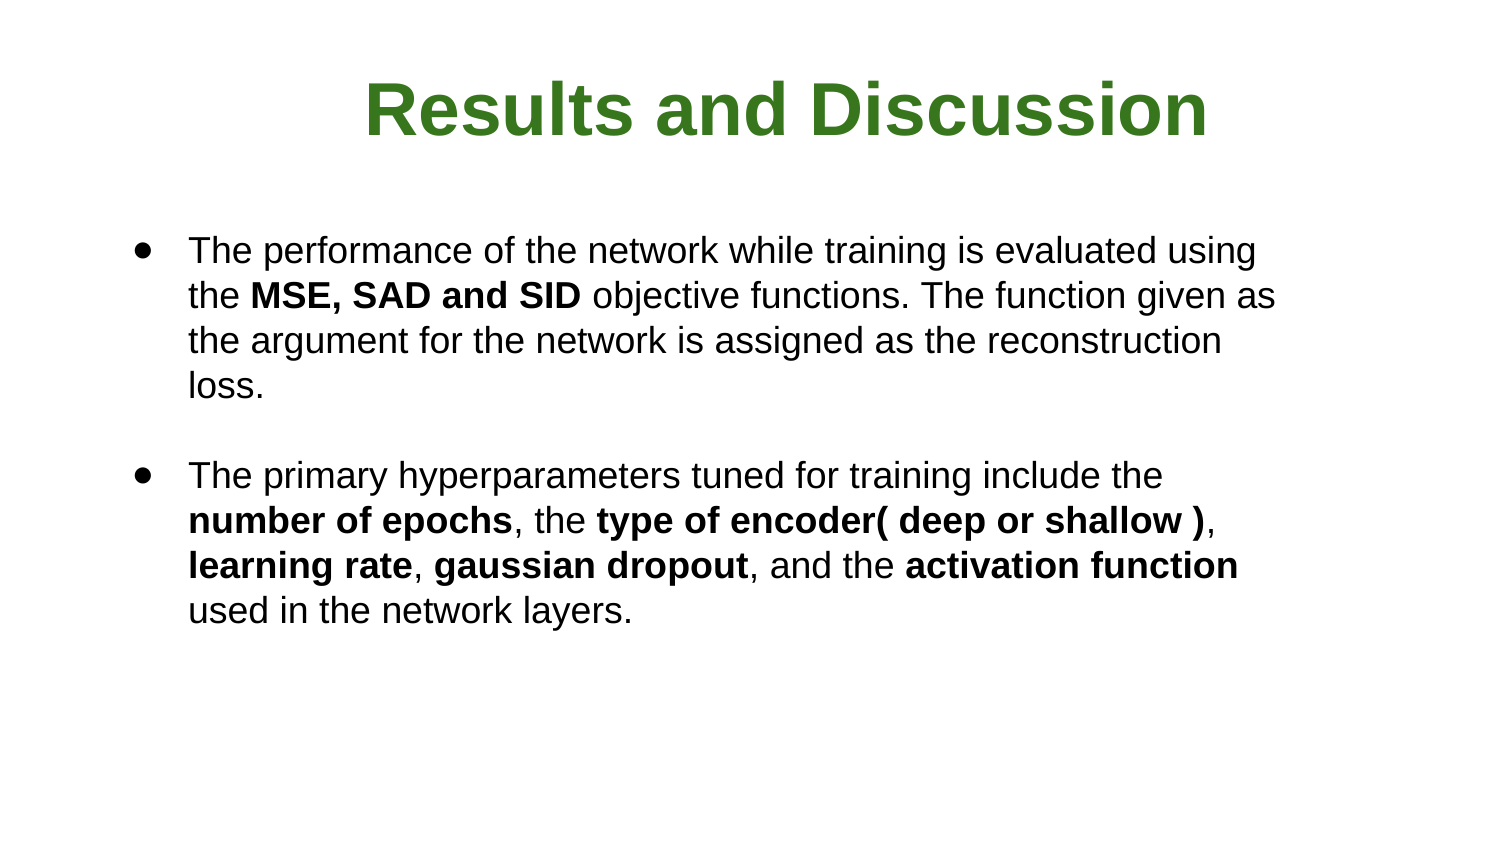

Results and Discussion
The performance of the network while training is evaluated using the MSE, SAD and SID objective functions. The function given as the argument for the network is assigned as the reconstruction loss.

The primary hyperparameters tuned for training include the number of epochs, the type of encoder( deep or shallow ), learning rate, gaussian dropout, and the activation function used in the network layers.